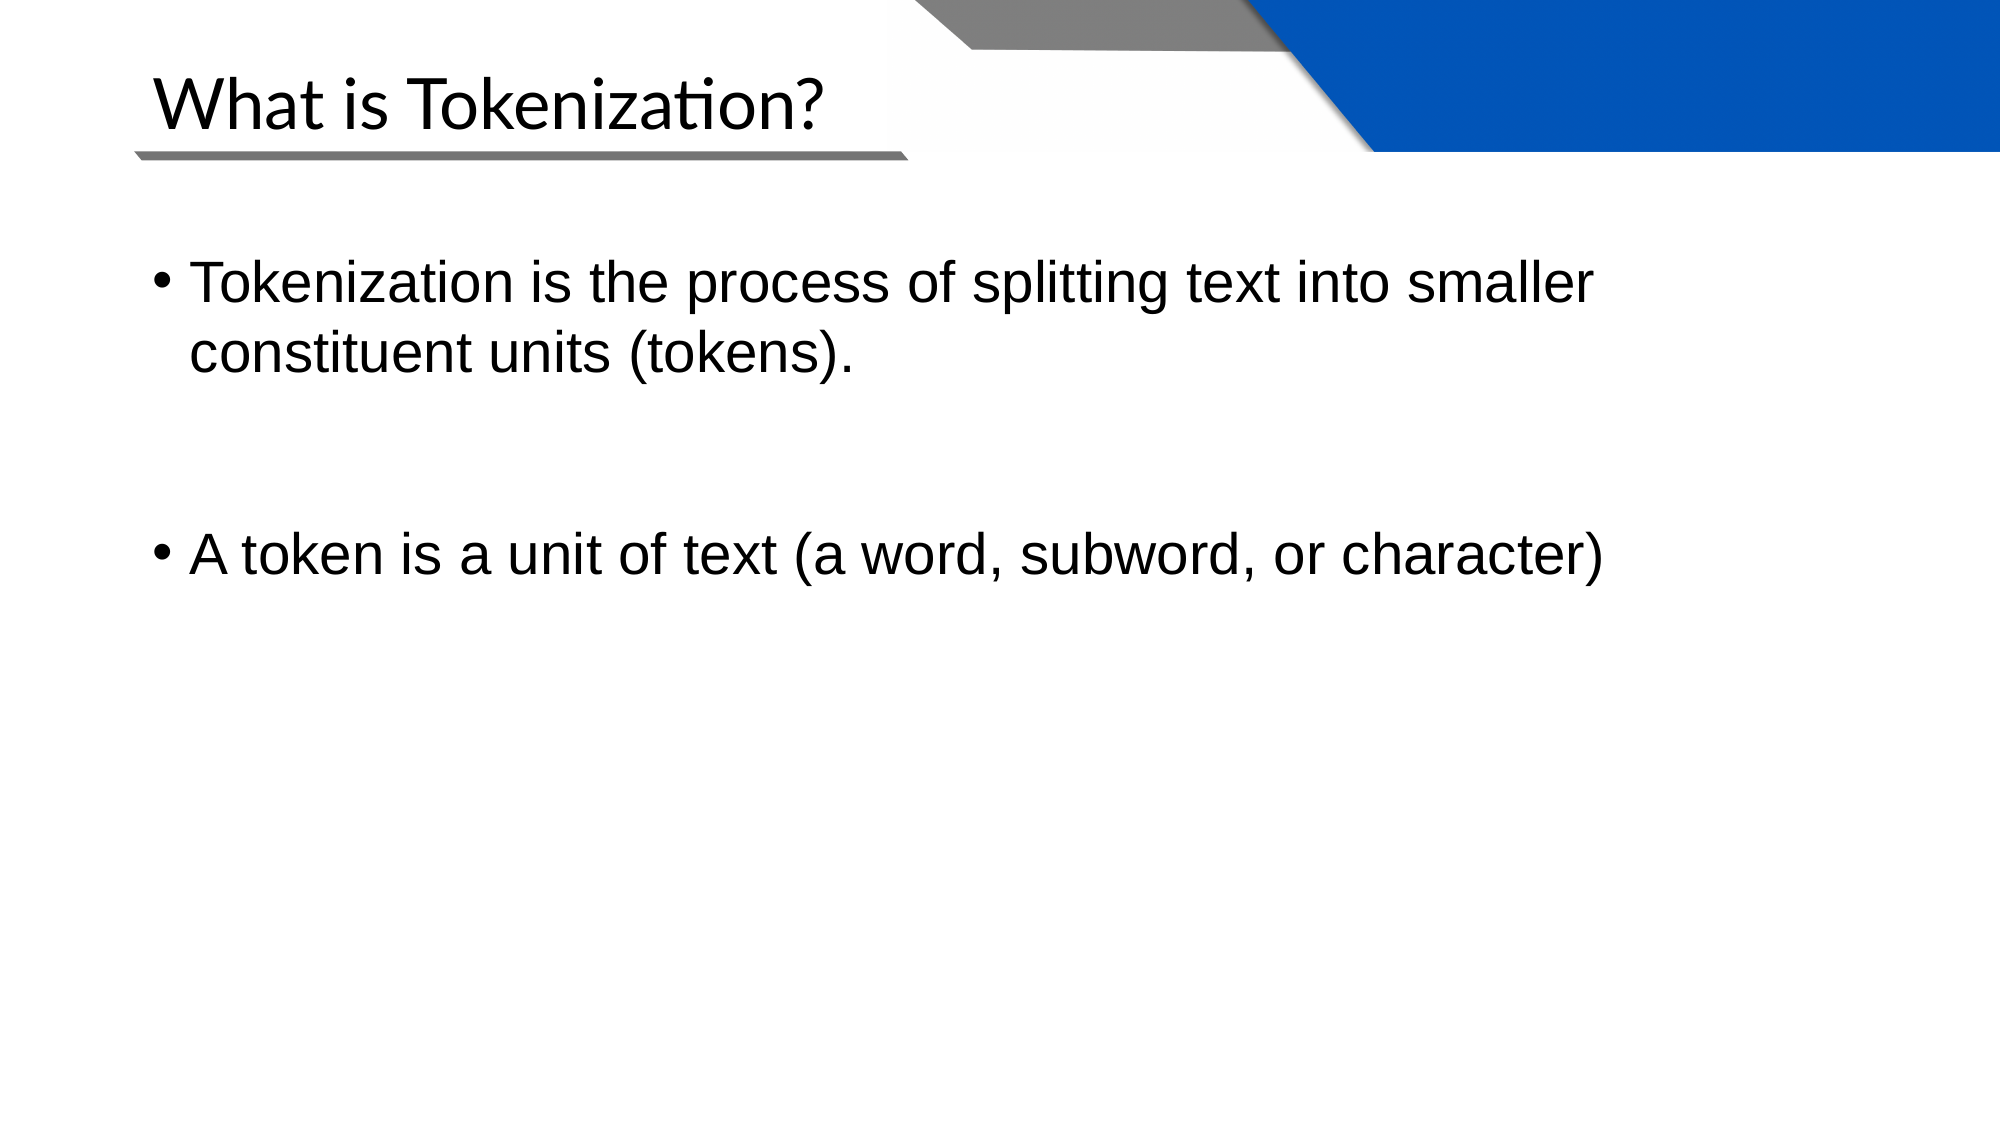

# What is Tokenization?
Tokenization is the process of splitting text into smaller constituent units (tokens).

A token is a unit of text (a word, subword, or character)